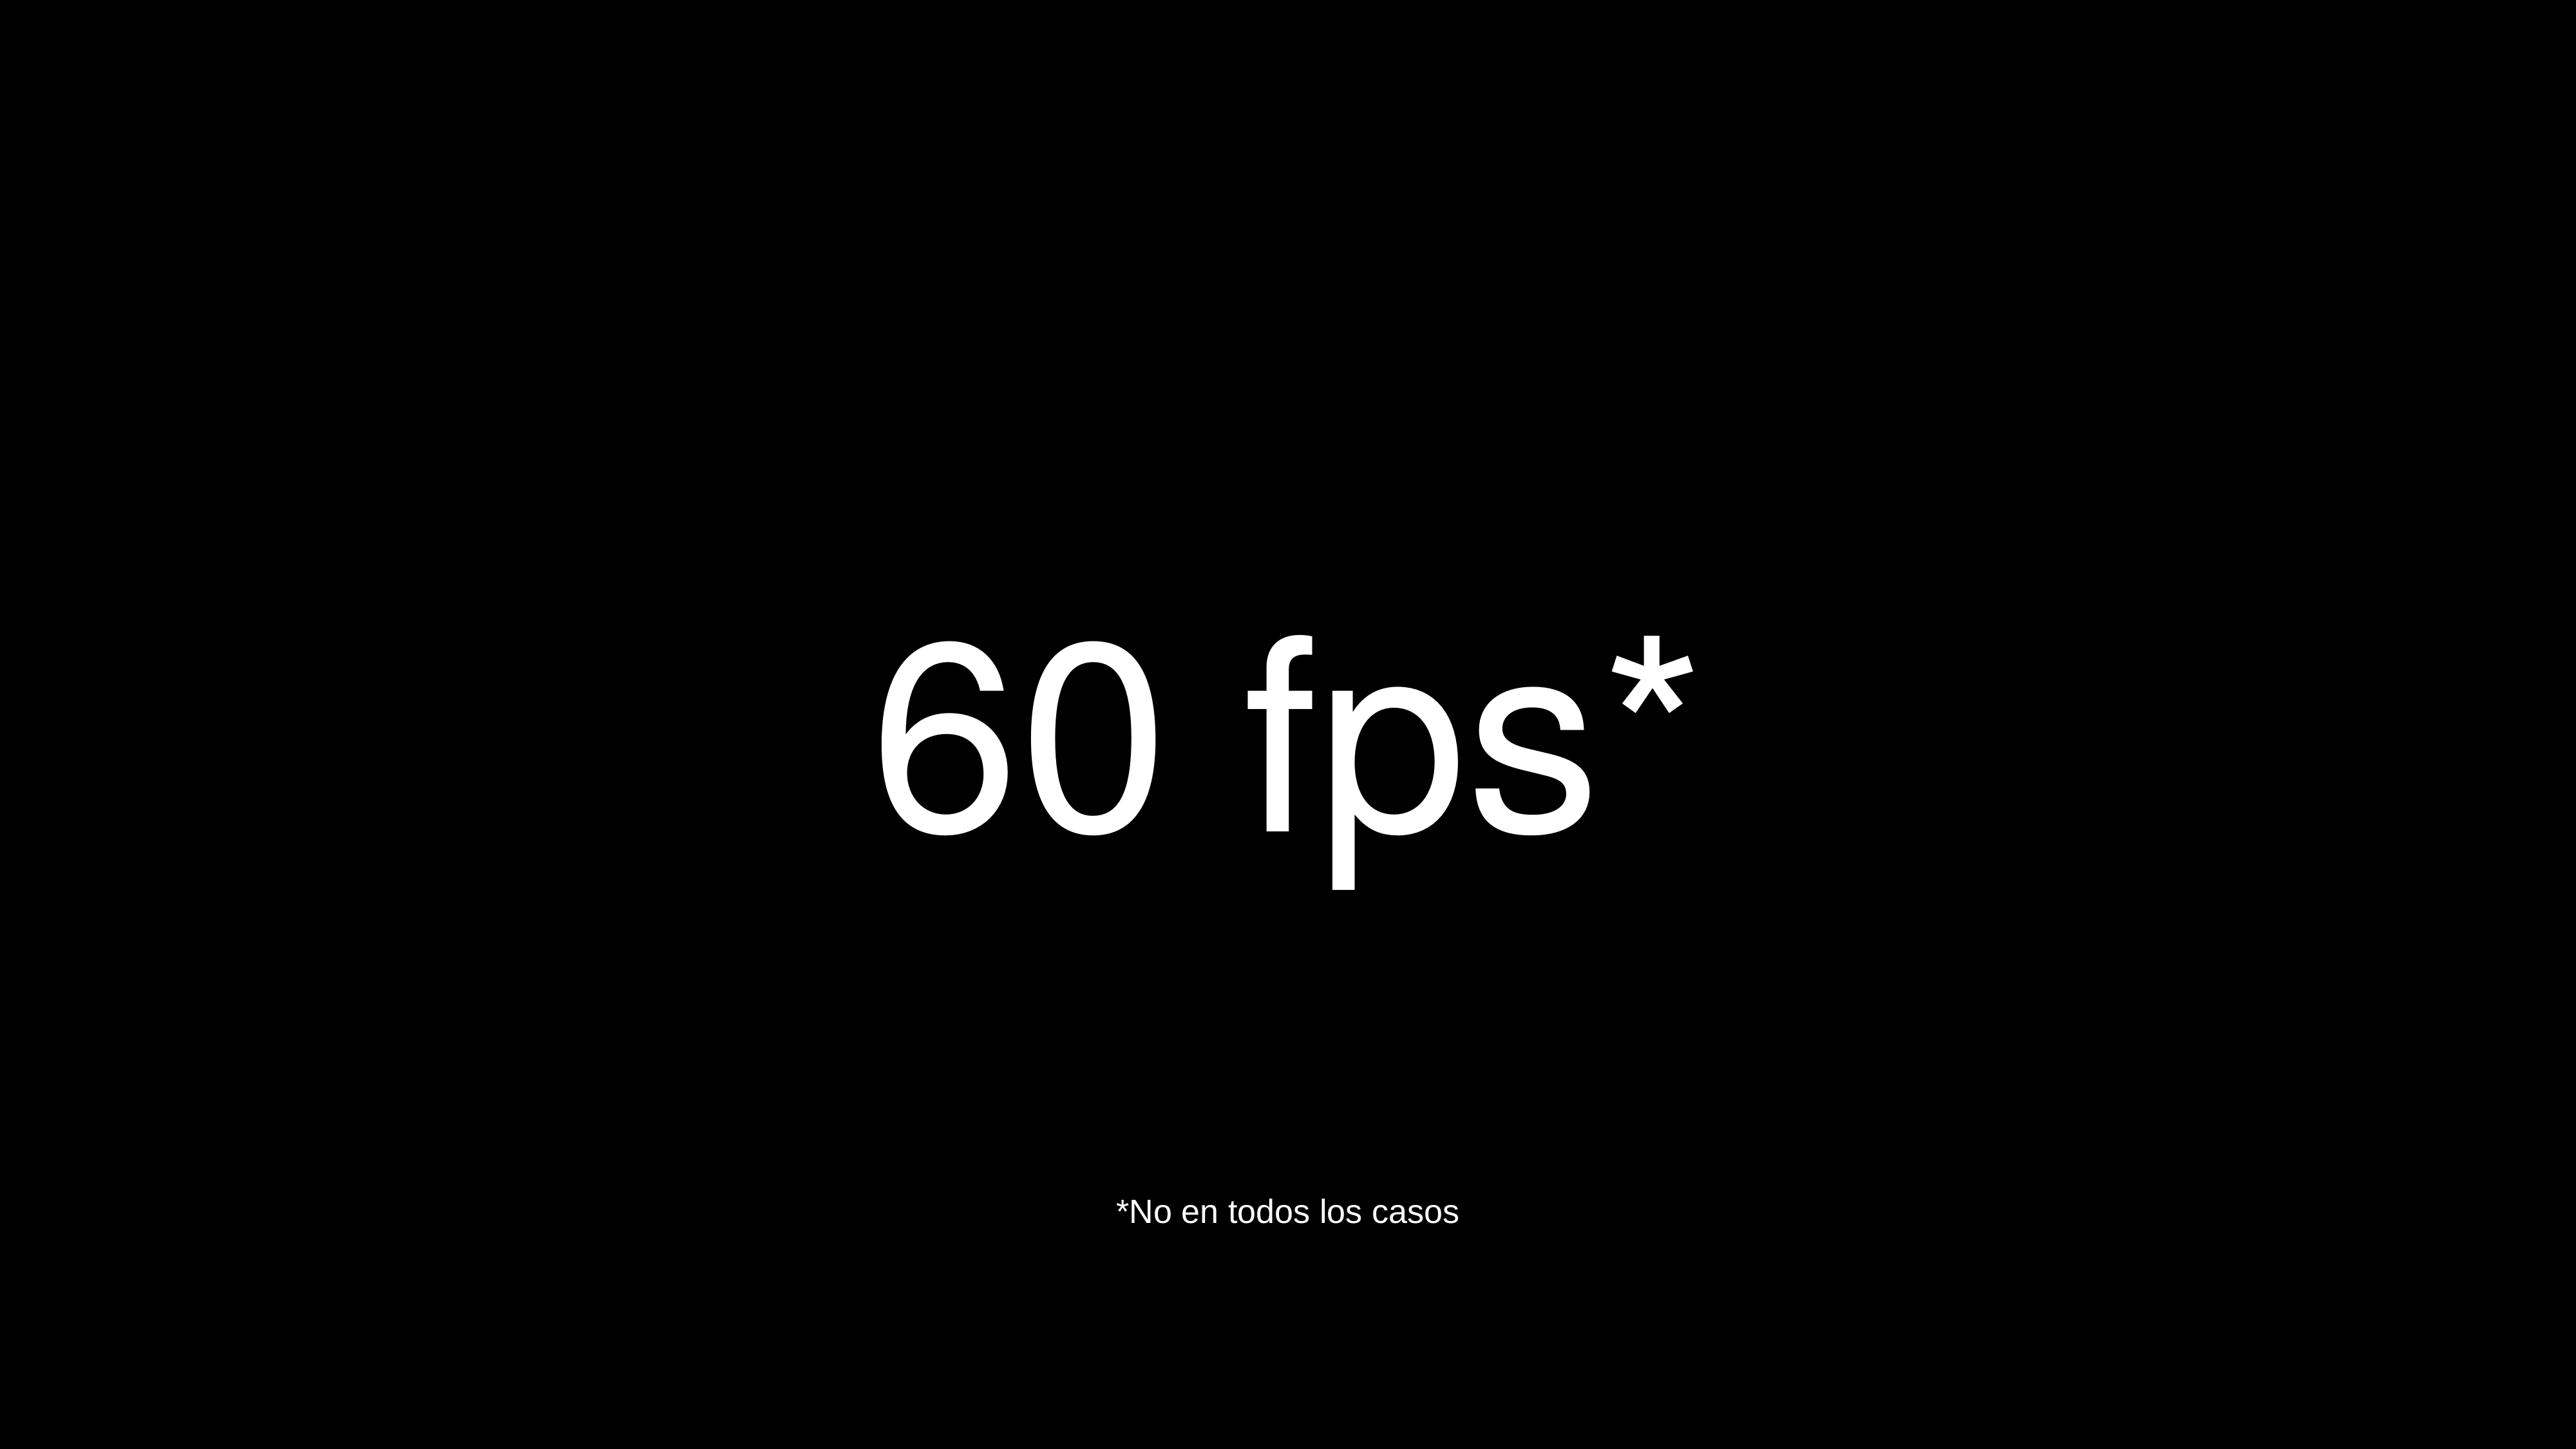

60 fps*
*No en todos los casos